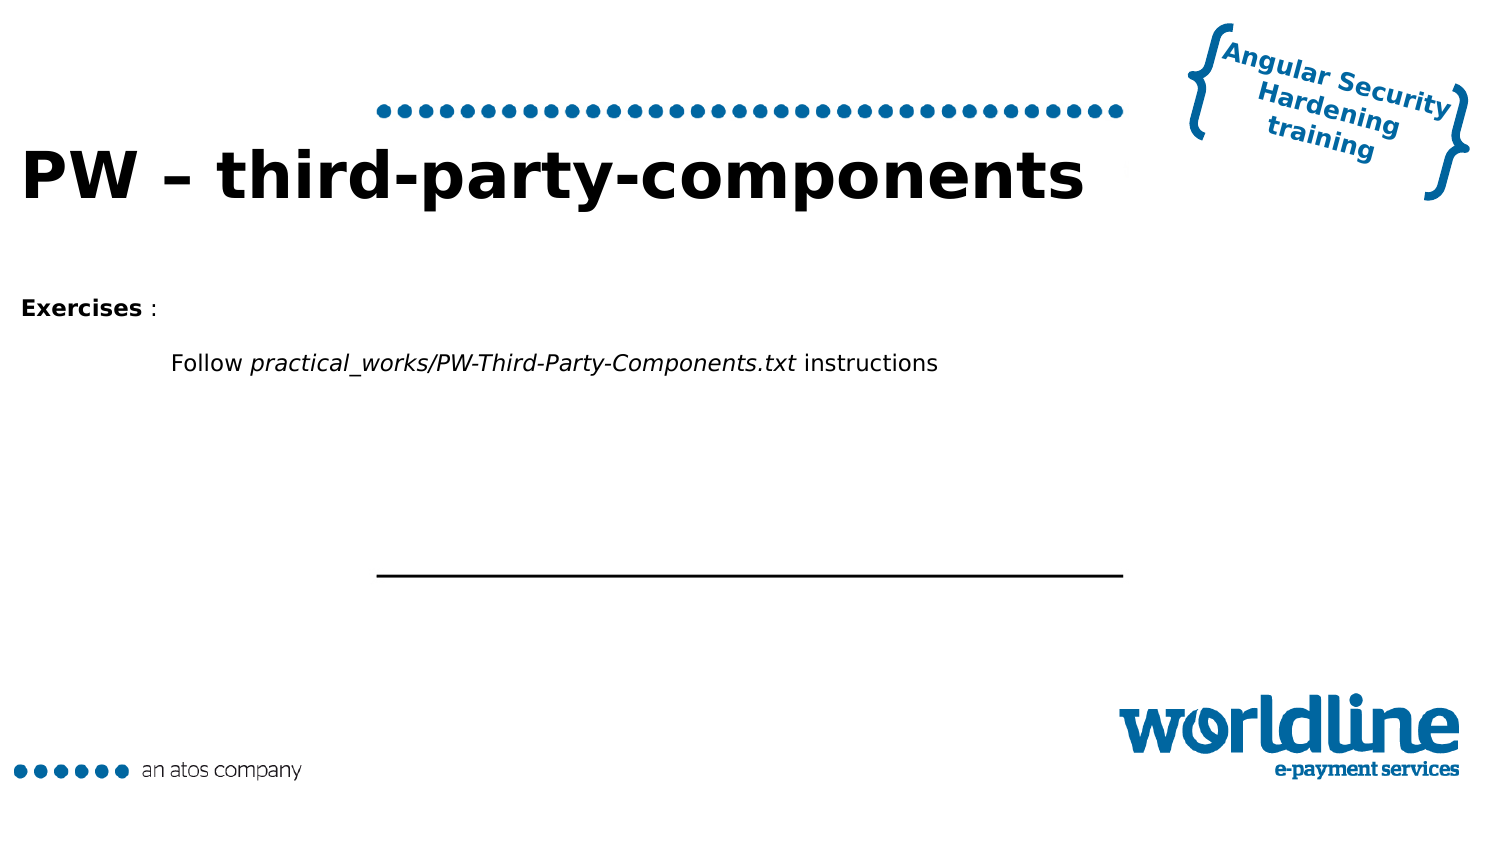

# PW – third-party-components Exercises : Follow practical_works/PW-Third-Party-Components.txt instructions